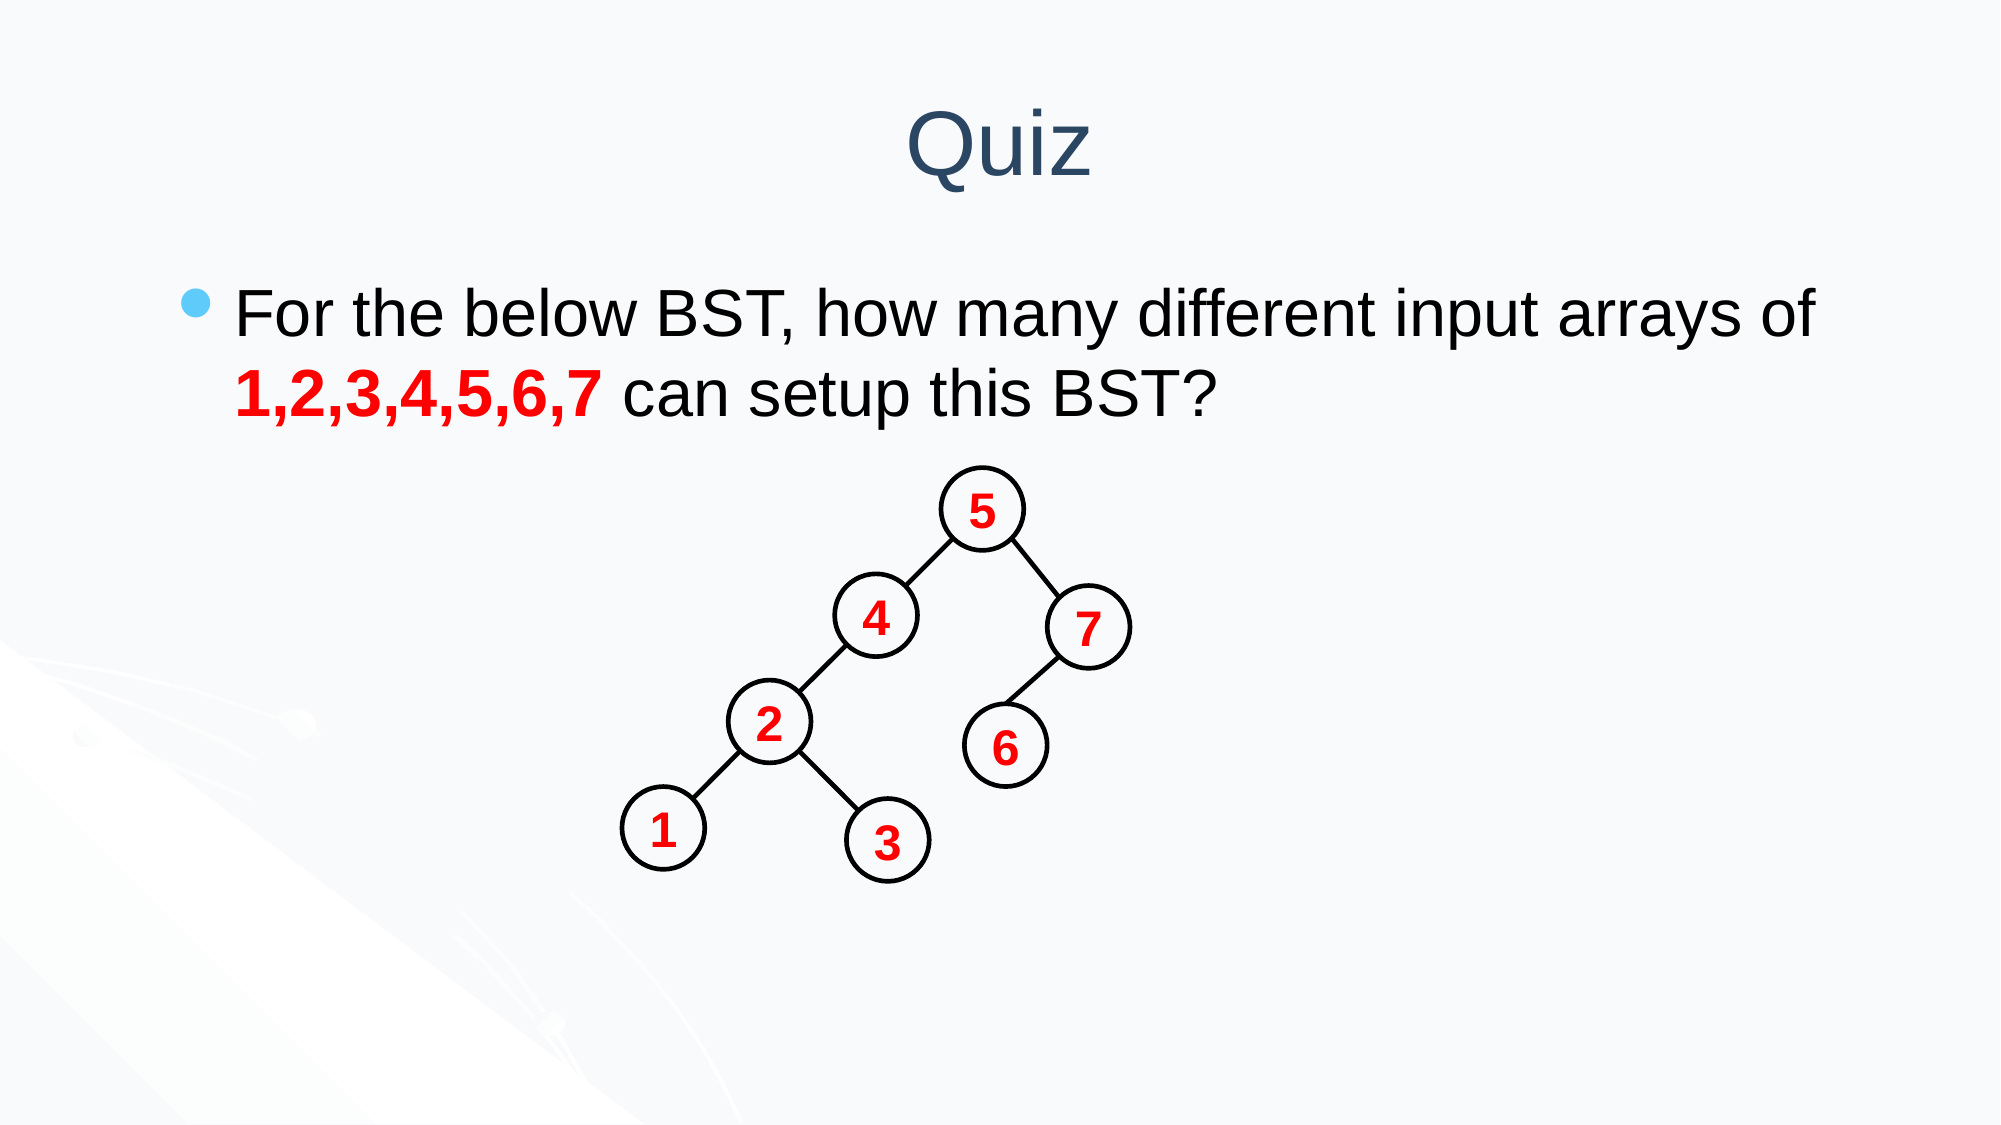

# Quiz
For the below BST, how many different input arrays of 1,2,3,4,5,6,7 can setup this BST?
5
4
7
2
6
1
3